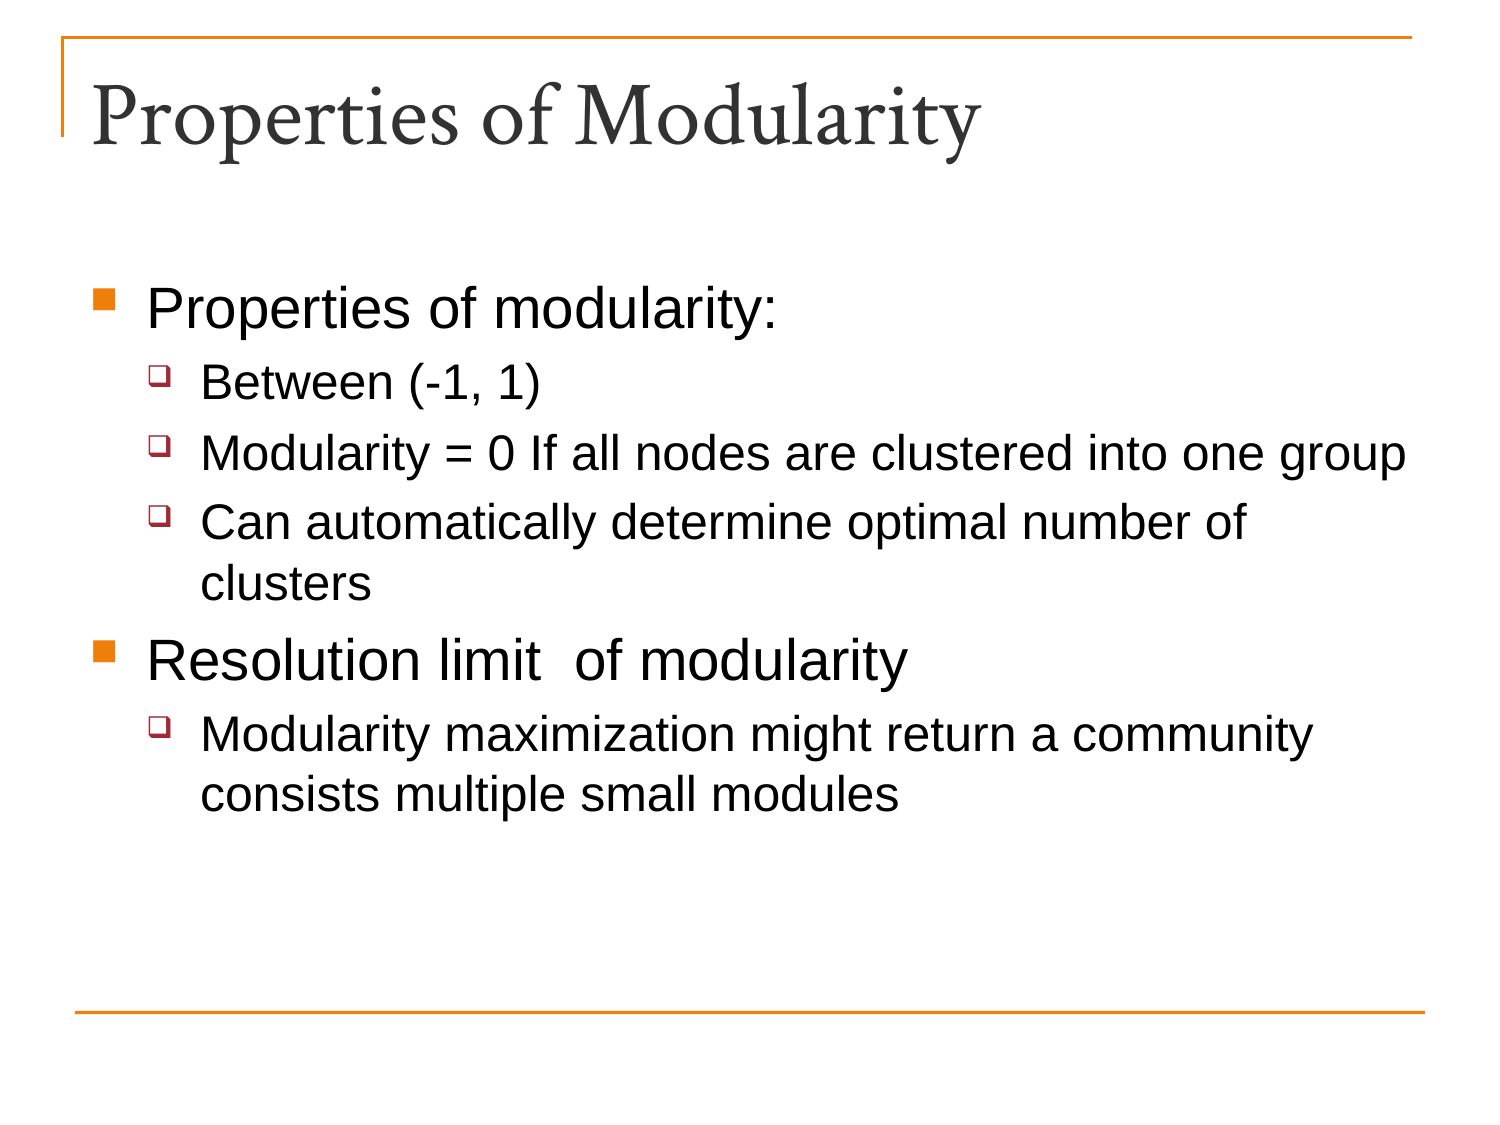

# Properties of Modularity
Properties of modularity:
Between (-1, 1)
Modularity = 0 If all nodes are clustered into one group
Can automatically determine optimal number of clusters
Resolution limit  of modularity
Modularity maximization might return a community consists multiple small modules